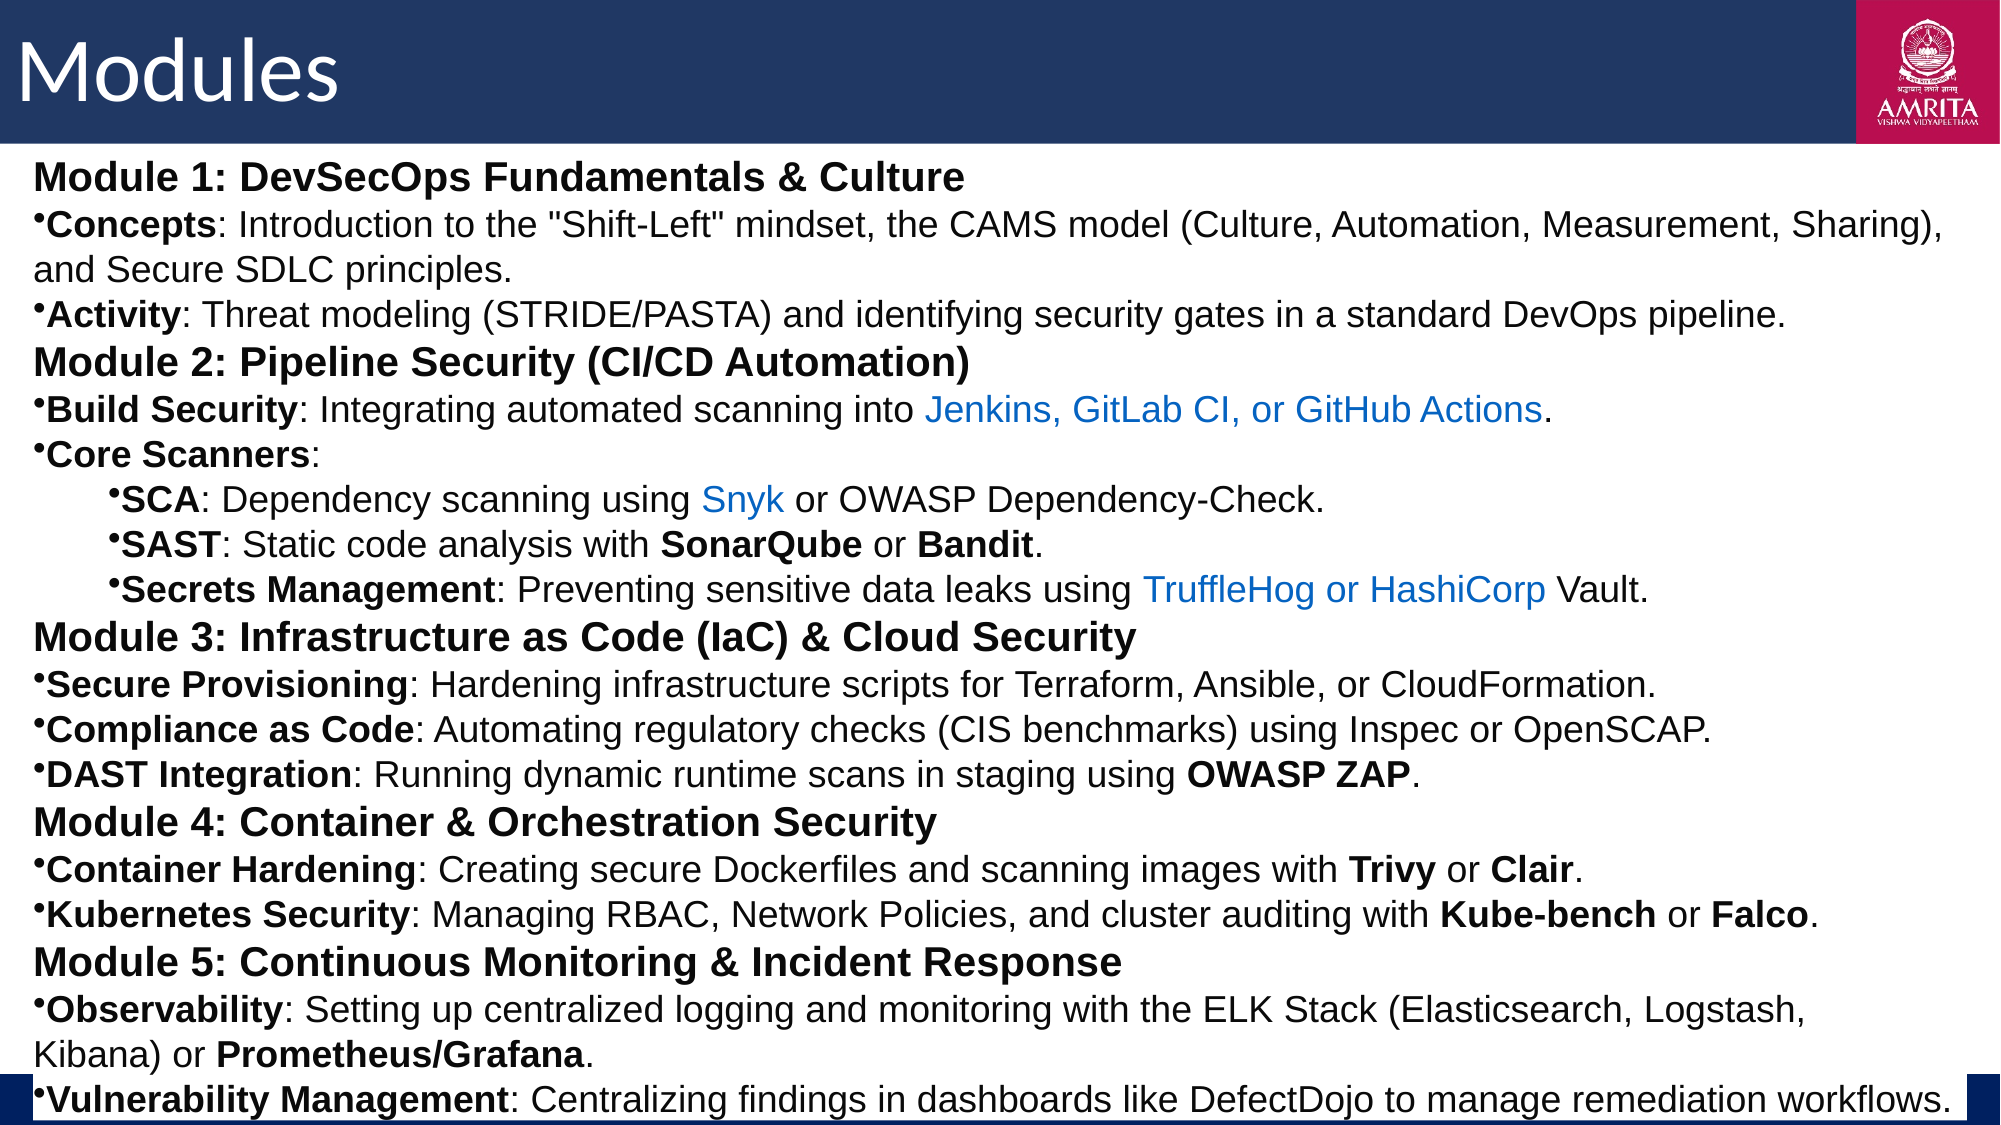

# Modules
Module 1: DevSecOps Fundamentals & Culture
Concepts: Introduction to the "Shift-Left" mindset, the CAMS model (Culture, Automation, Measurement, Sharing), and Secure SDLC principles.
Activity: Threat modeling (STRIDE/PASTA) and identifying security gates in a standard DevOps pipeline.
Module 2: Pipeline Security (CI/CD Automation)
Build Security: Integrating automated scanning into Jenkins, GitLab CI, or GitHub Actions.
Core Scanners:
SCA: Dependency scanning using Snyk or OWASP Dependency-Check.
SAST: Static code analysis with SonarQube or Bandit.
Secrets Management: Preventing sensitive data leaks using TruffleHog or HashiCorp Vault.
Module 3: Infrastructure as Code (IaC) & Cloud Security
Secure Provisioning: Hardening infrastructure scripts for Terraform, Ansible, or CloudFormation.
Compliance as Code: Automating regulatory checks (CIS benchmarks) using Inspec or OpenSCAP.
DAST Integration: Running dynamic runtime scans in staging using OWASP ZAP.
Module 4: Container & Orchestration Security
Container Hardening: Creating secure Dockerfiles and scanning images with Trivy or Clair.
Kubernetes Security: Managing RBAC, Network Policies, and cluster auditing with Kube-bench or Falco.
Module 5: Continuous Monitoring & Incident Response
Observability: Setting up centralized logging and monitoring with the ELK Stack (Elasticsearch, Logstash, Kibana) or Prometheus/Grafana.
Vulnerability Management: Centralizing findings in dashboards like DefectDojo to manage remediation workflows.